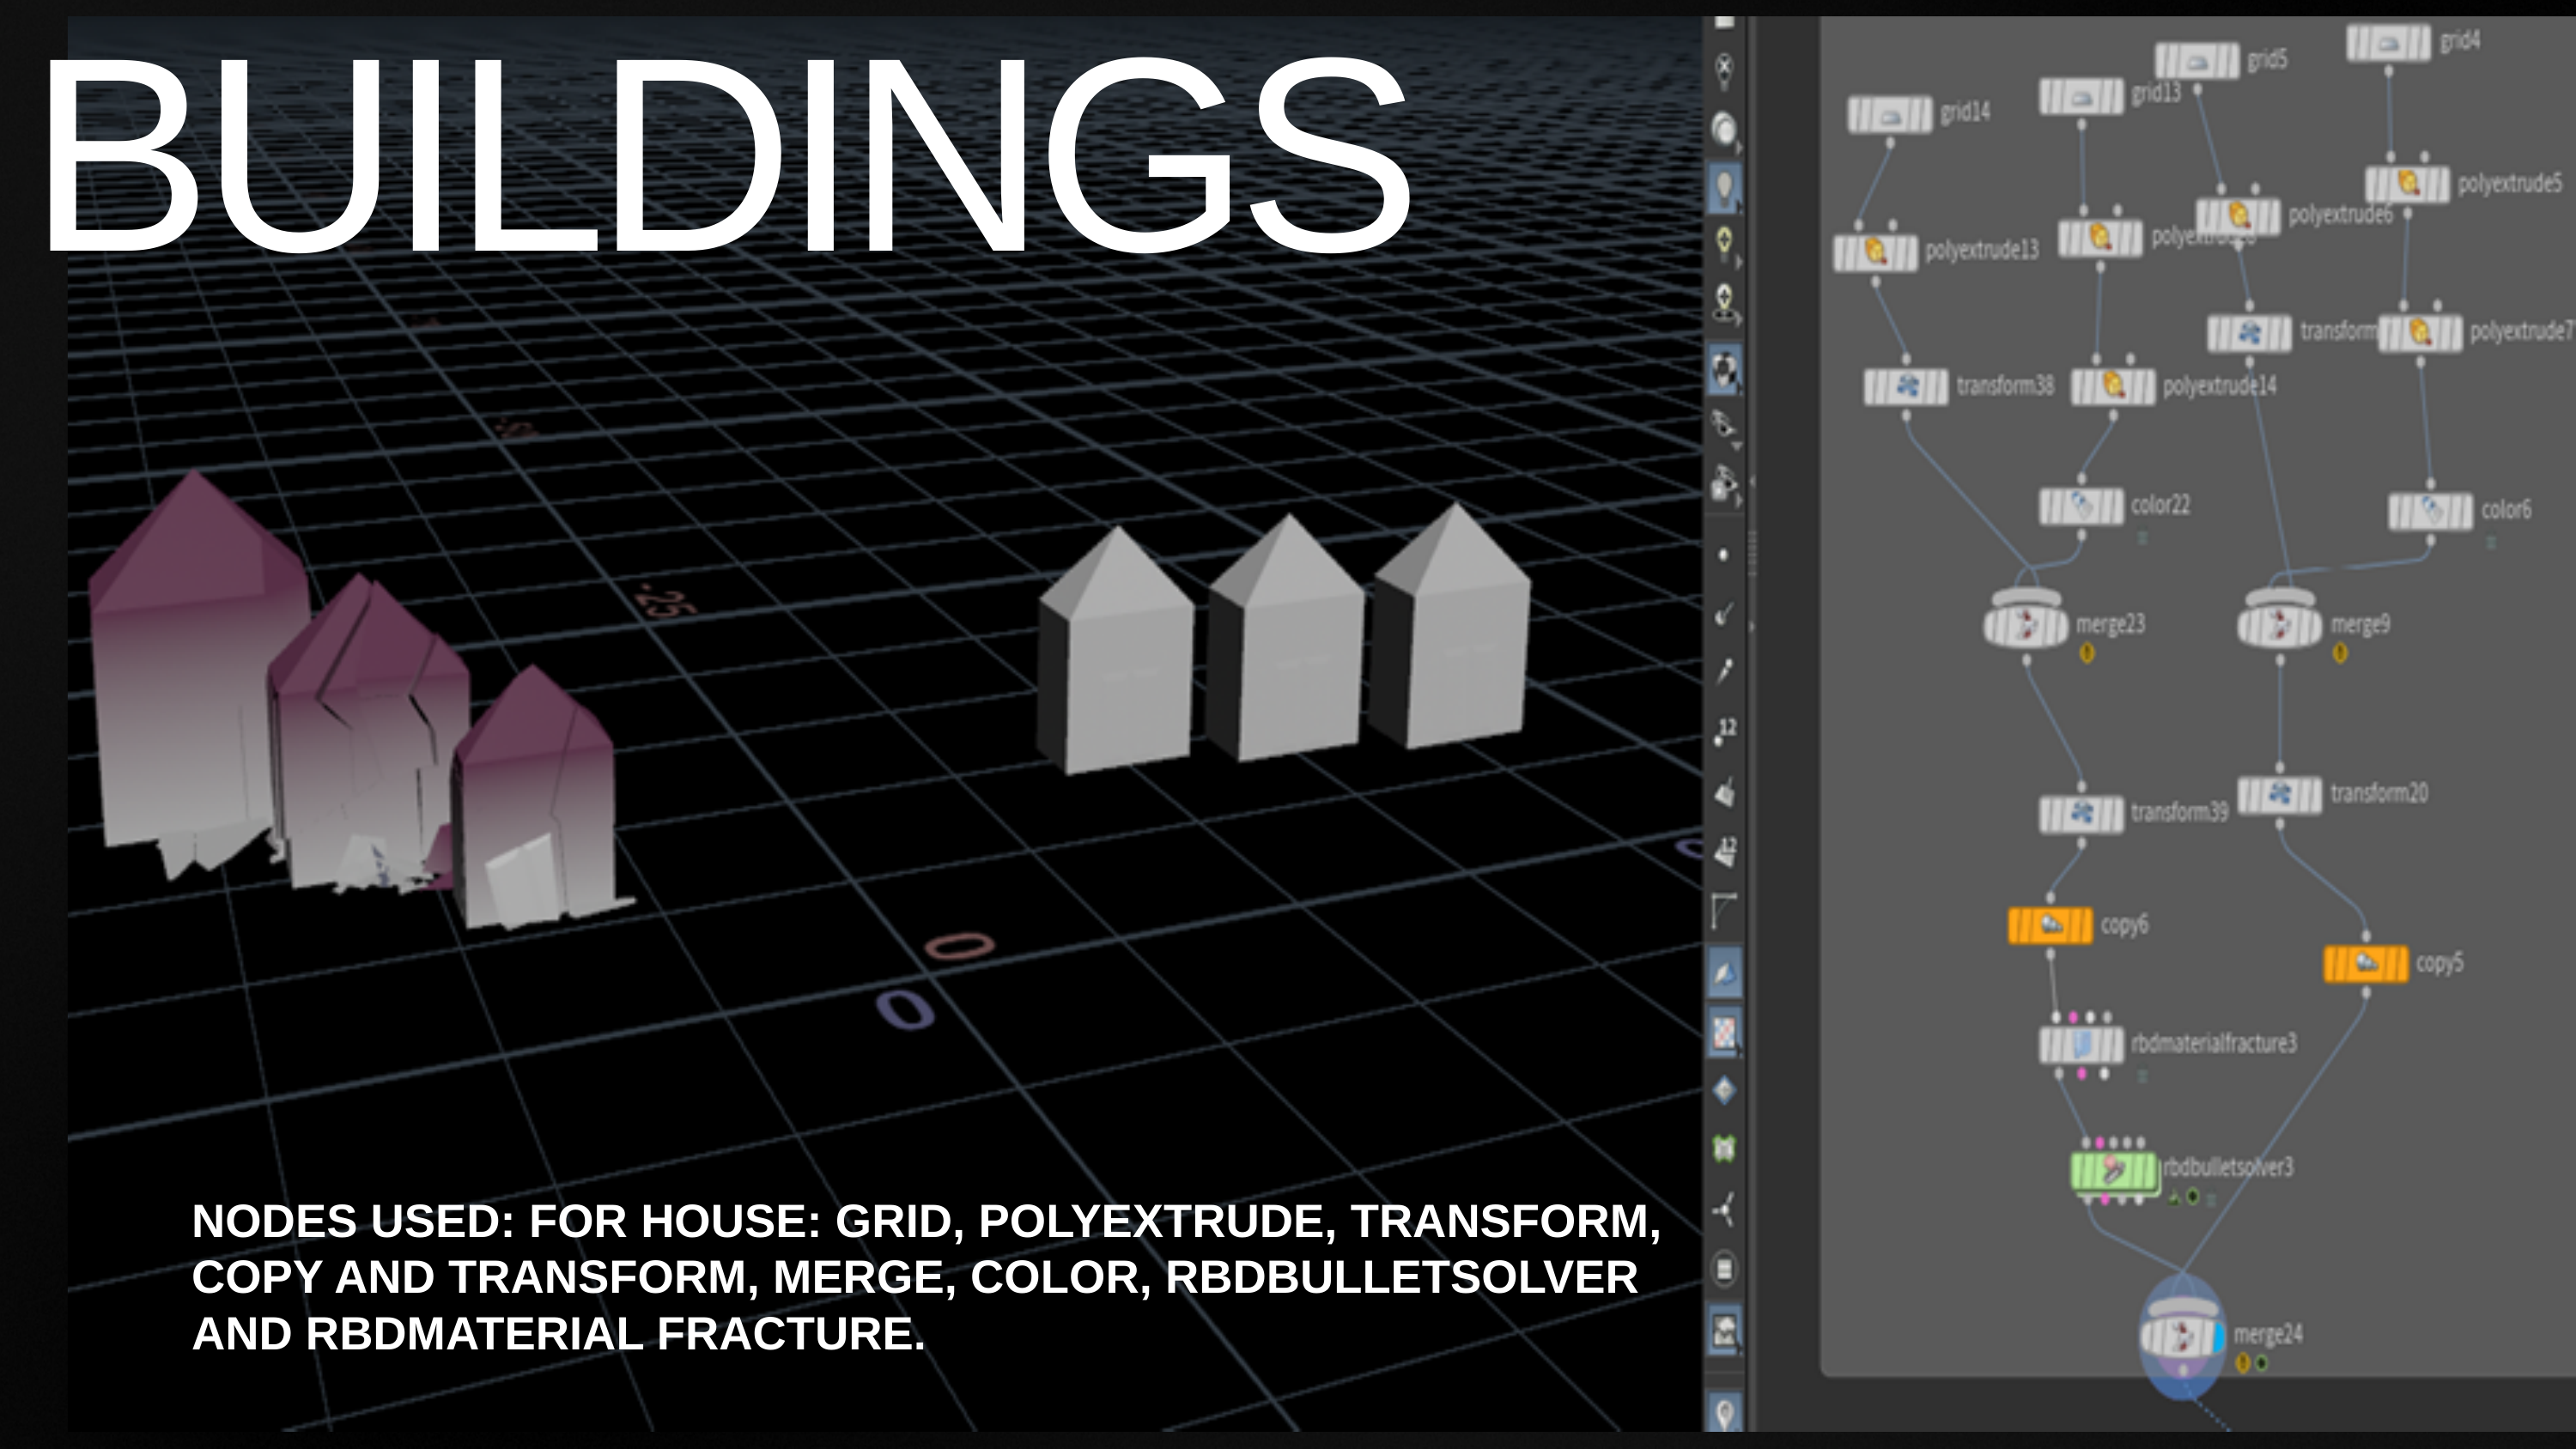

BUILDINGS
NODES USED: FOR HOUSE: GRID, POLYEXTRUDE, TRANSFORM, COPY AND TRANSFORM, MERGE, COLOR, RBDBULLETSOLVER AND RBDMATERIAL FRACTURE.